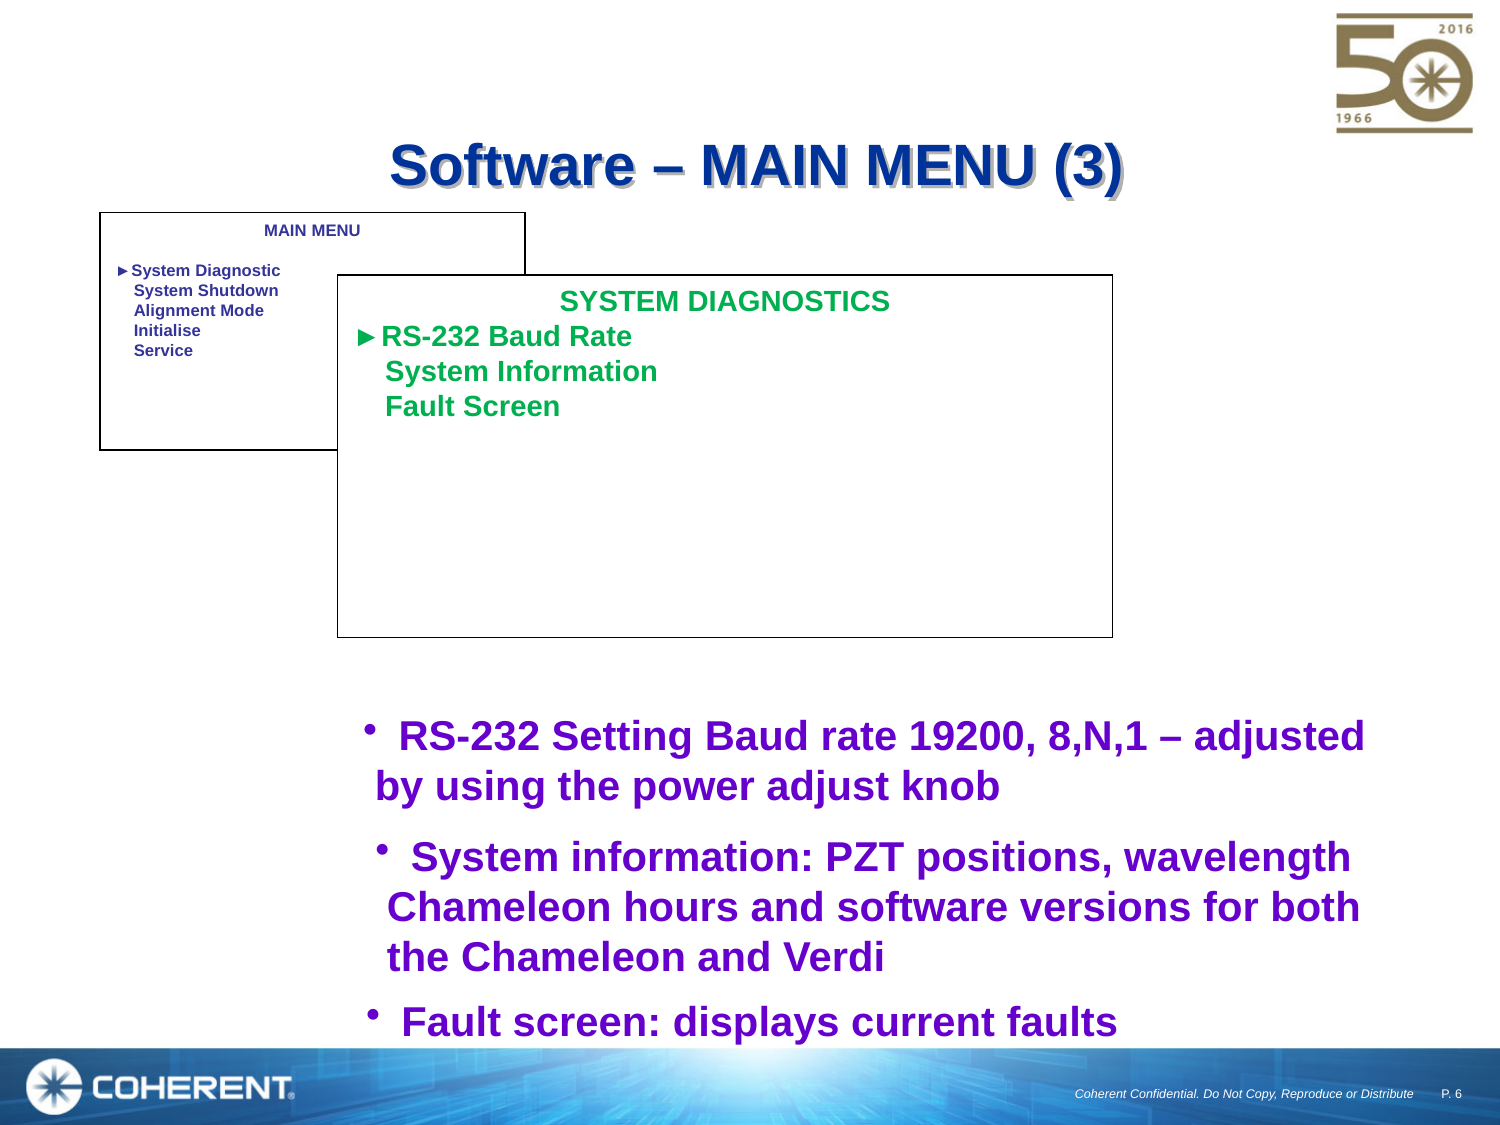

Software – MAIN MENU (3)
MAIN MENU

►System Diagnostic
    System Shutdown
    Alignment Mode
    Initialise
    Service
SYSTEM DIAGNOSTICS
►RS-232 Baud Rate
    System Information
    Fault Screen

RS-232 Setting Baud rate 19200, 8,N,1 – adjusted
 by using the power adjust knob
System information: PZT positions, wavelength
 Chameleon hours and software versions for both
 the Chameleon and Verdi
Fault screen: displays current faults